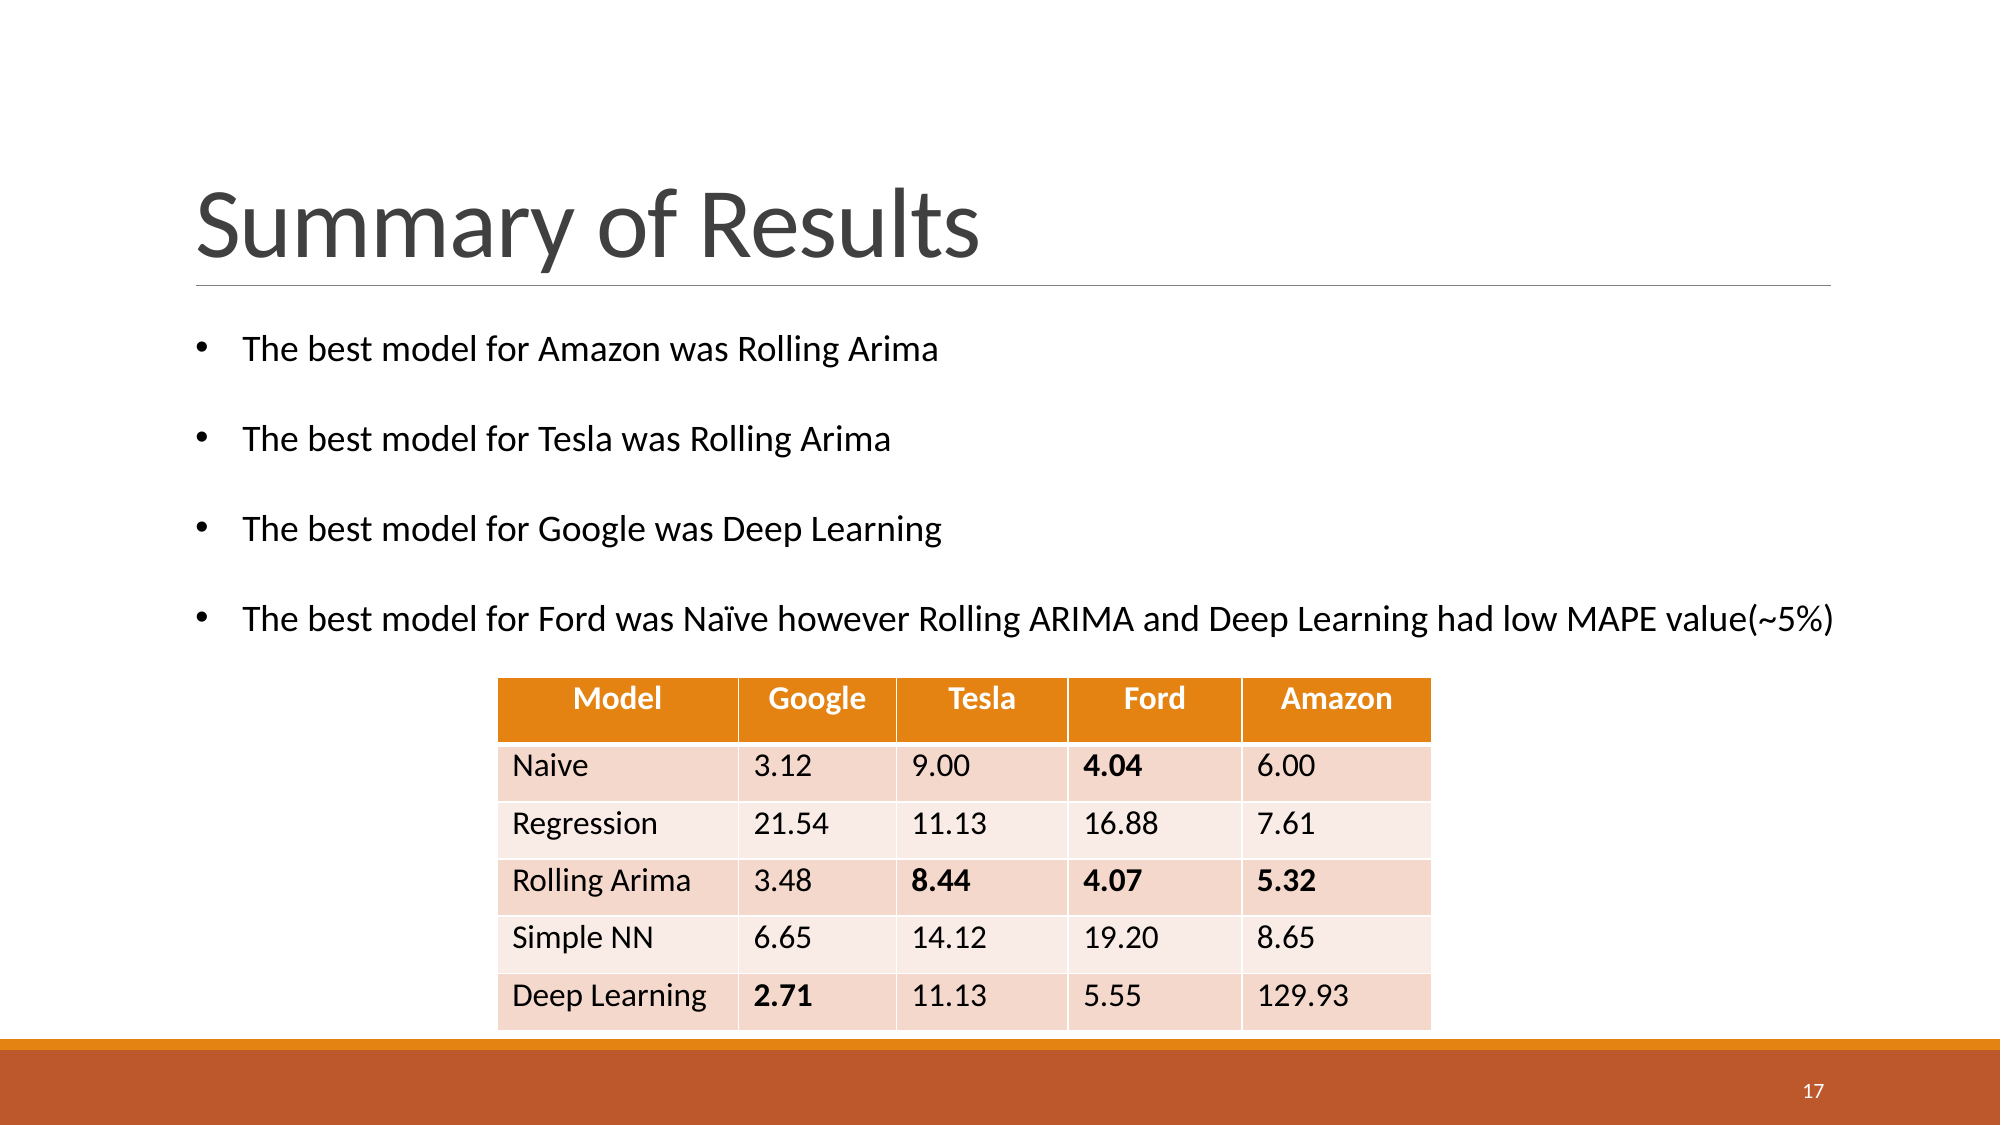

# Summary of Results
The best model for Amazon was Rolling Arima

The best model for Tesla was Rolling Arima

The best model for Google was Deep Learning

The best model for Ford was Naïve however Rolling ARIMA and Deep Learning had low MAPE value(~5%)
| ​Model | Google​ | Tesla​ | Ford​ | Amazon​ |
| --- | --- | --- | --- | --- |
| Naive​ | 3.12 | 9.00 | 4.04 | 6.00 |
| Regression | 21.54 | 11.13 | 16.88 | 7.61 |
| Rolling Arima | 3.48 | 8.44 | 4.07 | 5.32 |
| Simple NN | 6.65 | 14.12 | 19.20 | 8.65 |
| Deep Learning | 2.71 | 11.13 | 5.55 | 129.93 |
17